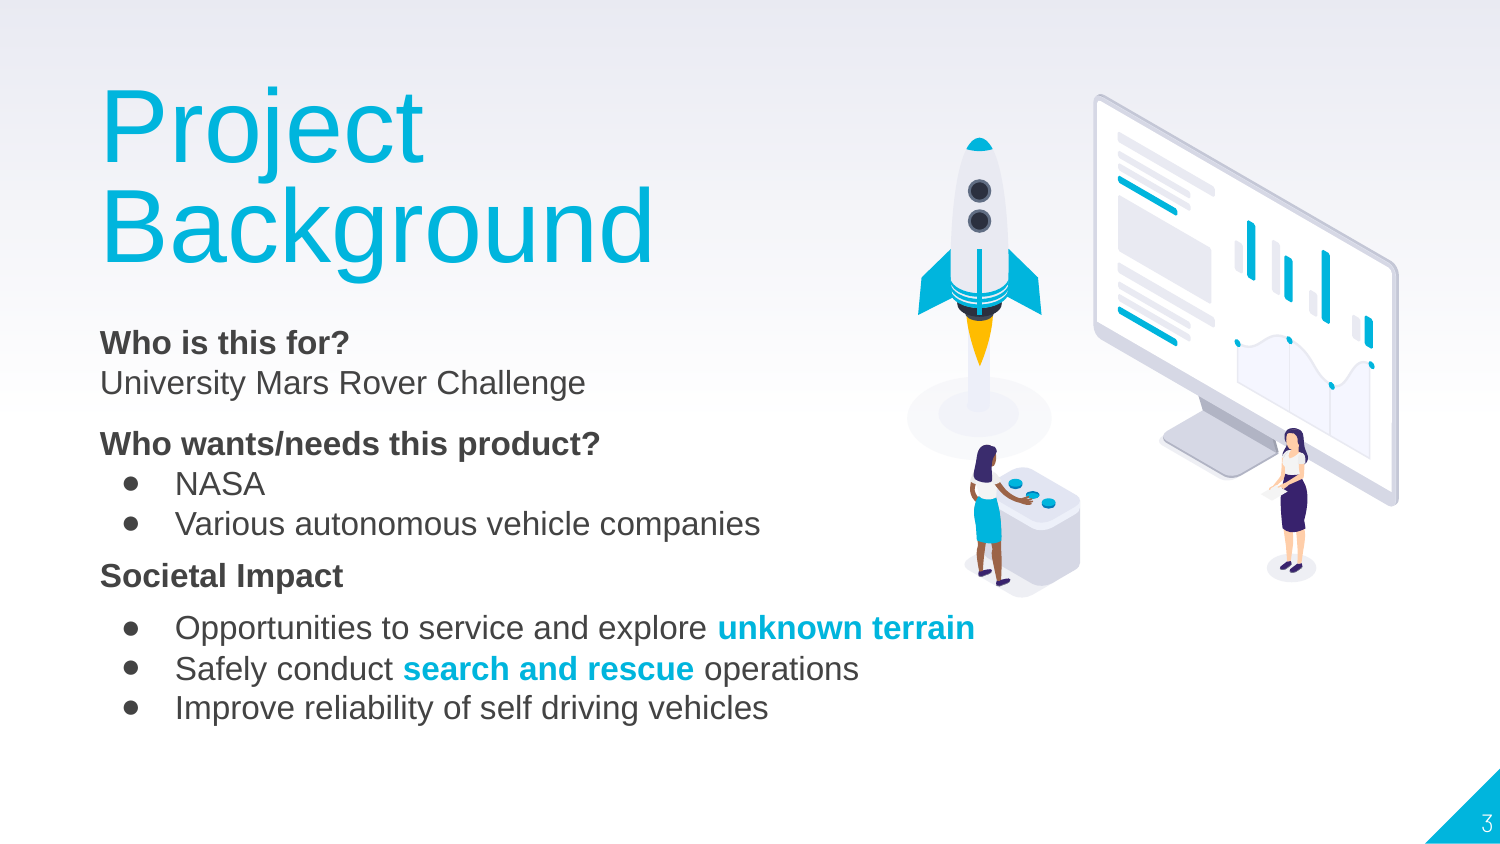

Project Background

Who is this for?
University Mars Rover Challenge
Who wants/needs this product?
NASA
Various autonomous vehicle companies
Societal Impact
Opportunities to service and explore unknown terrain
Safely conduct search and rescue operations
Improve reliability of self driving vehicles
3